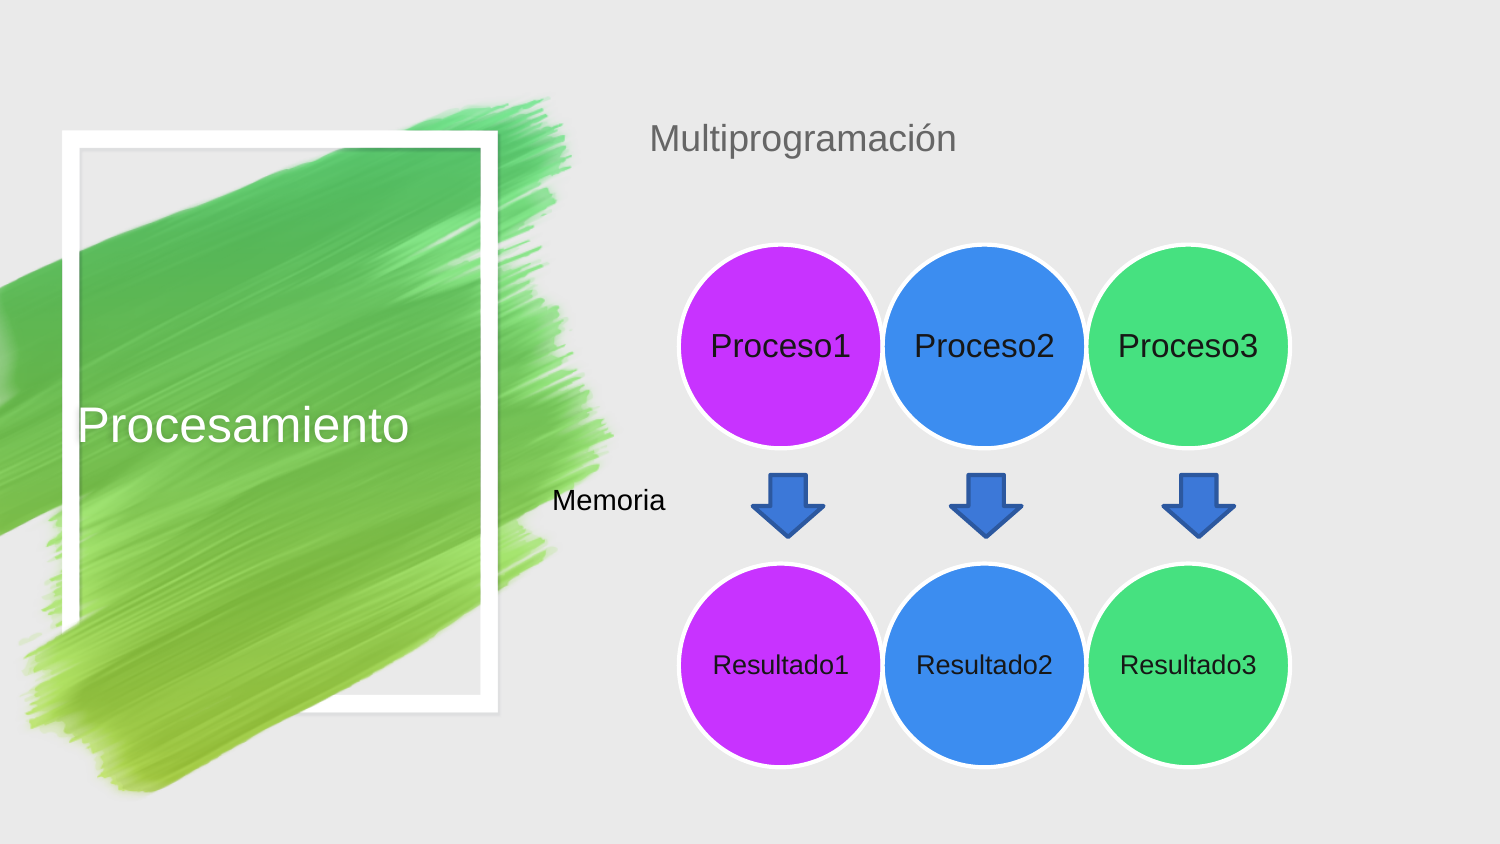

Multiprogramación

# Procesamiento
Proceso1
Proceso2
Proceso3
Memoria

Resultado1
Resultado2
Resultado3